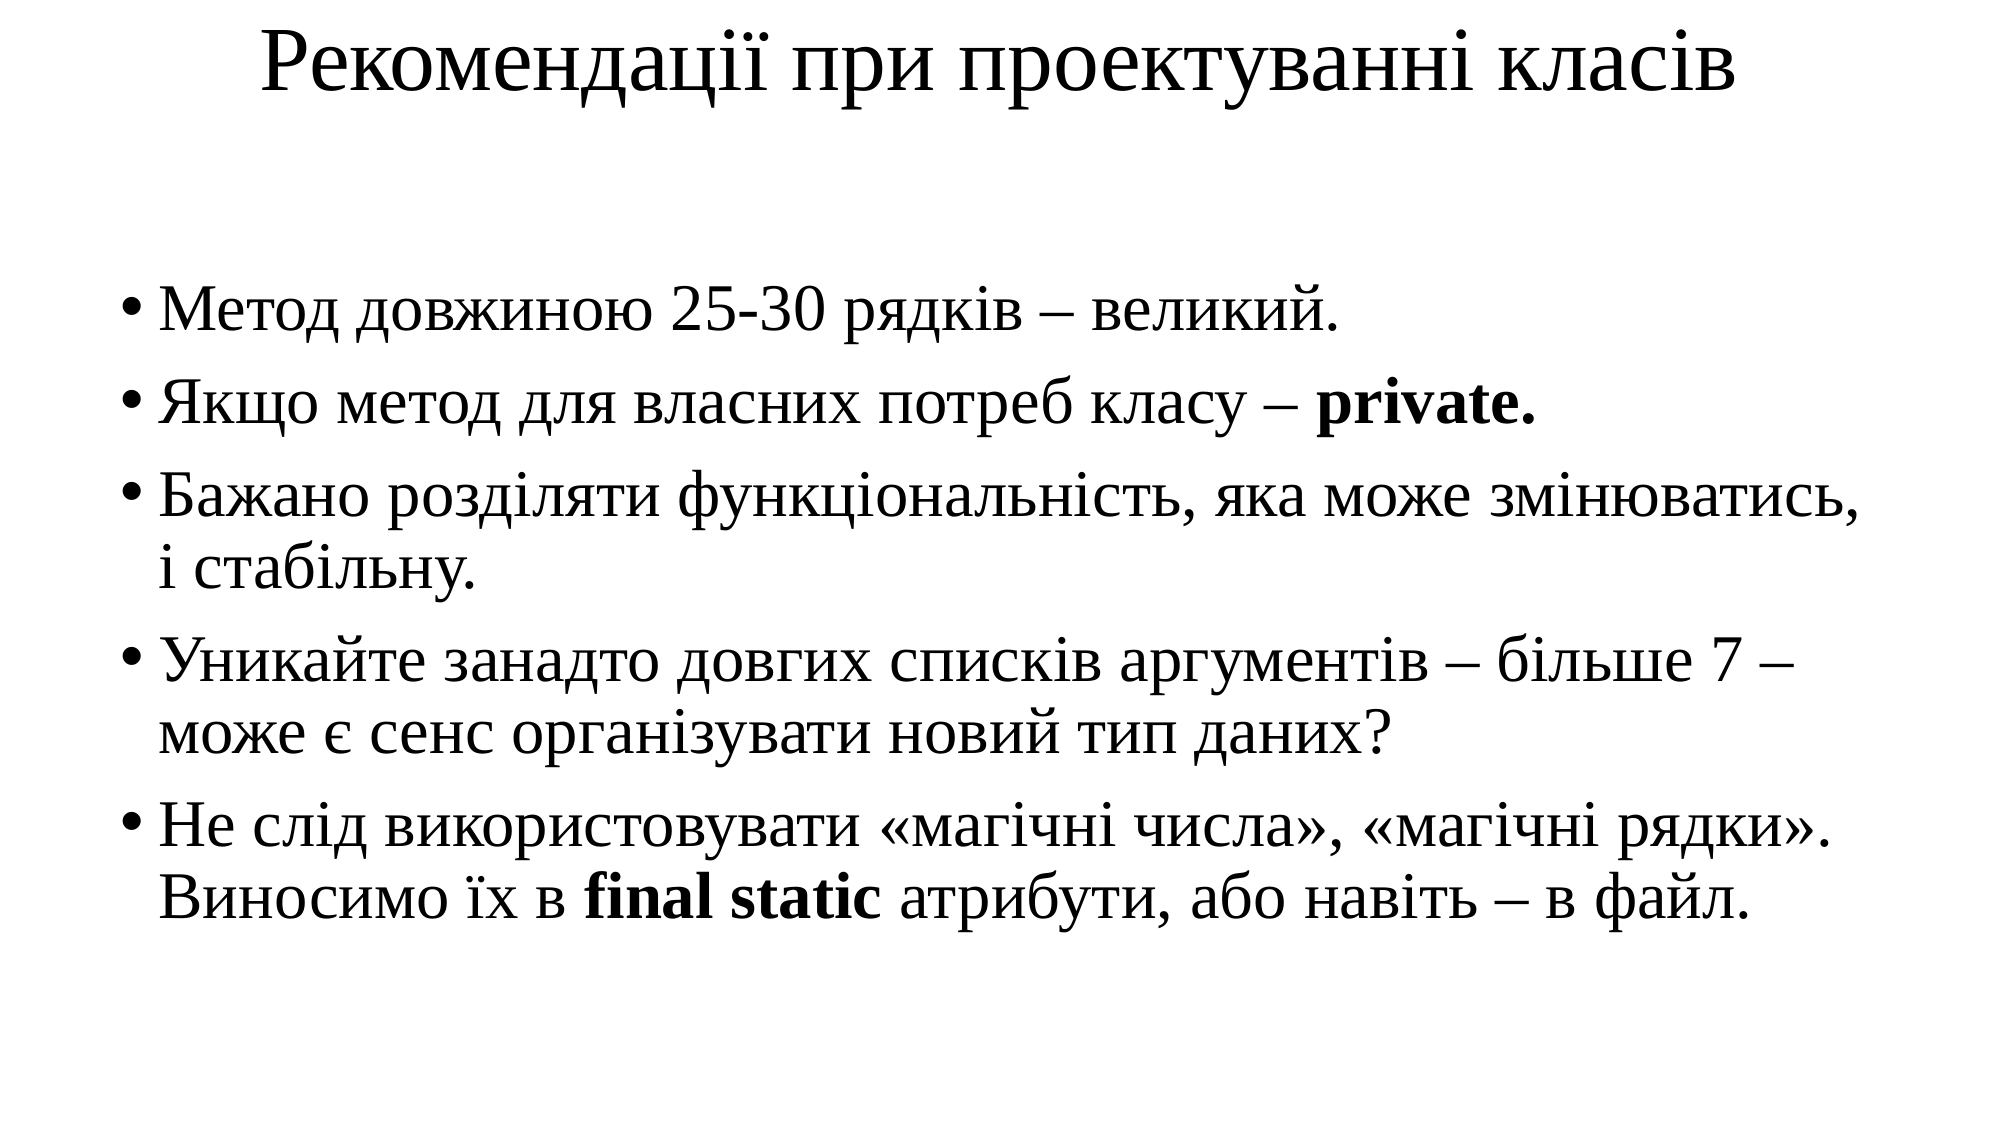

Рекомендації при проектуванні класів
Метод довжиною 25-30 рядків – великий.
Якщо метод для власних потреб класу – private.
Бажано розділяти функціональність, яка може змінюватись, і стабільну.
Уникайте занадто довгих списків аргументів – більше 7 – може є сенс організувати новий тип даних?
Не слід використовувати «магічні числа», «магічні рядки». Виносимо їх в final static атрибути, або навіть – в файл.